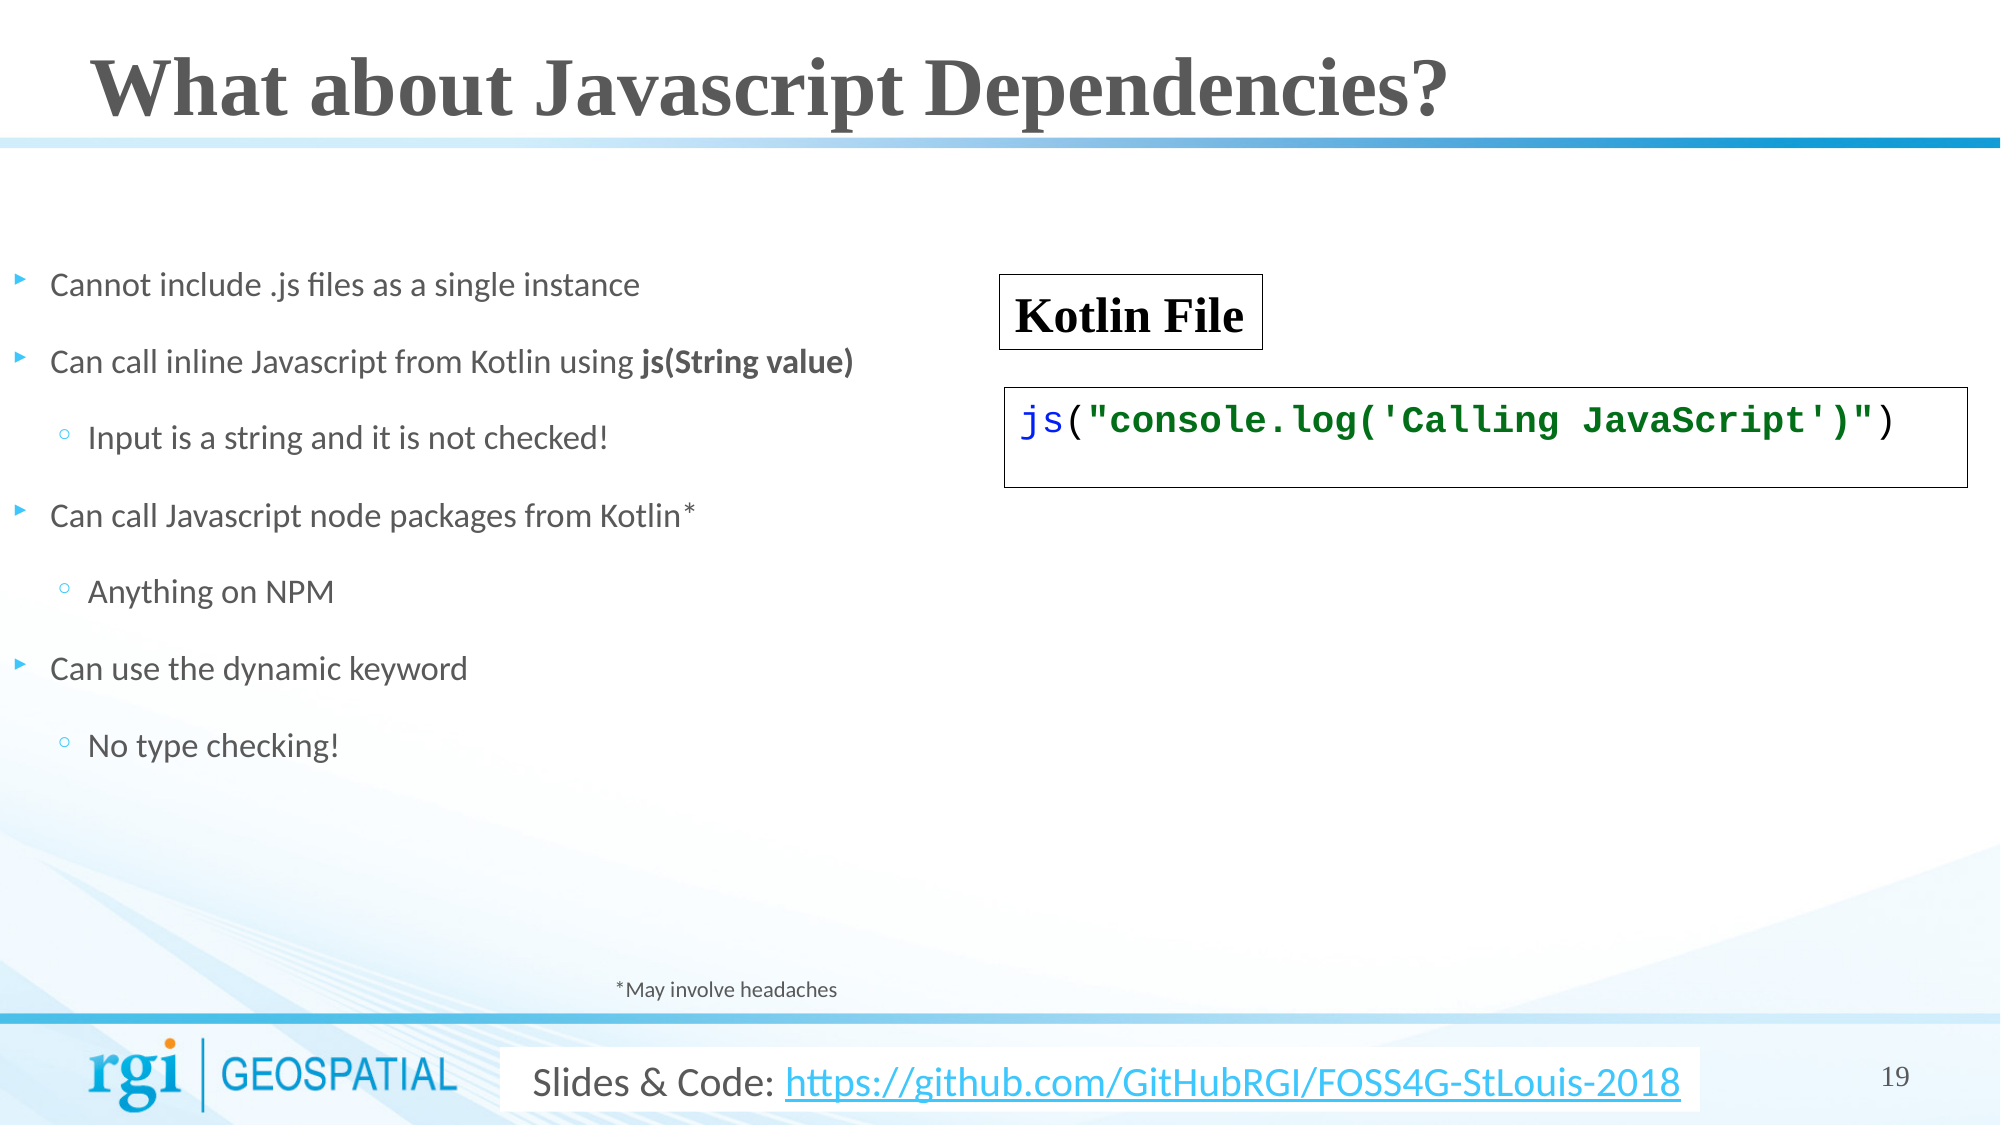

What about Javascript Dependencies?
Cannot include .js files as a single instance
Can call inline Javascript from Kotlin using js(String value)
Input is a string and it is not checked!
Can call Javascript node packages from Kotlin*
Anything on NPM
Can use the dynamic keyword
No type checking!

                                                                                                                *May involve headaches
Kotlin File
js("console.log('Calling JavaScript')")
Slides & Code: https://github.com/GitHubRGI/FOSS4G-StLouis-2018